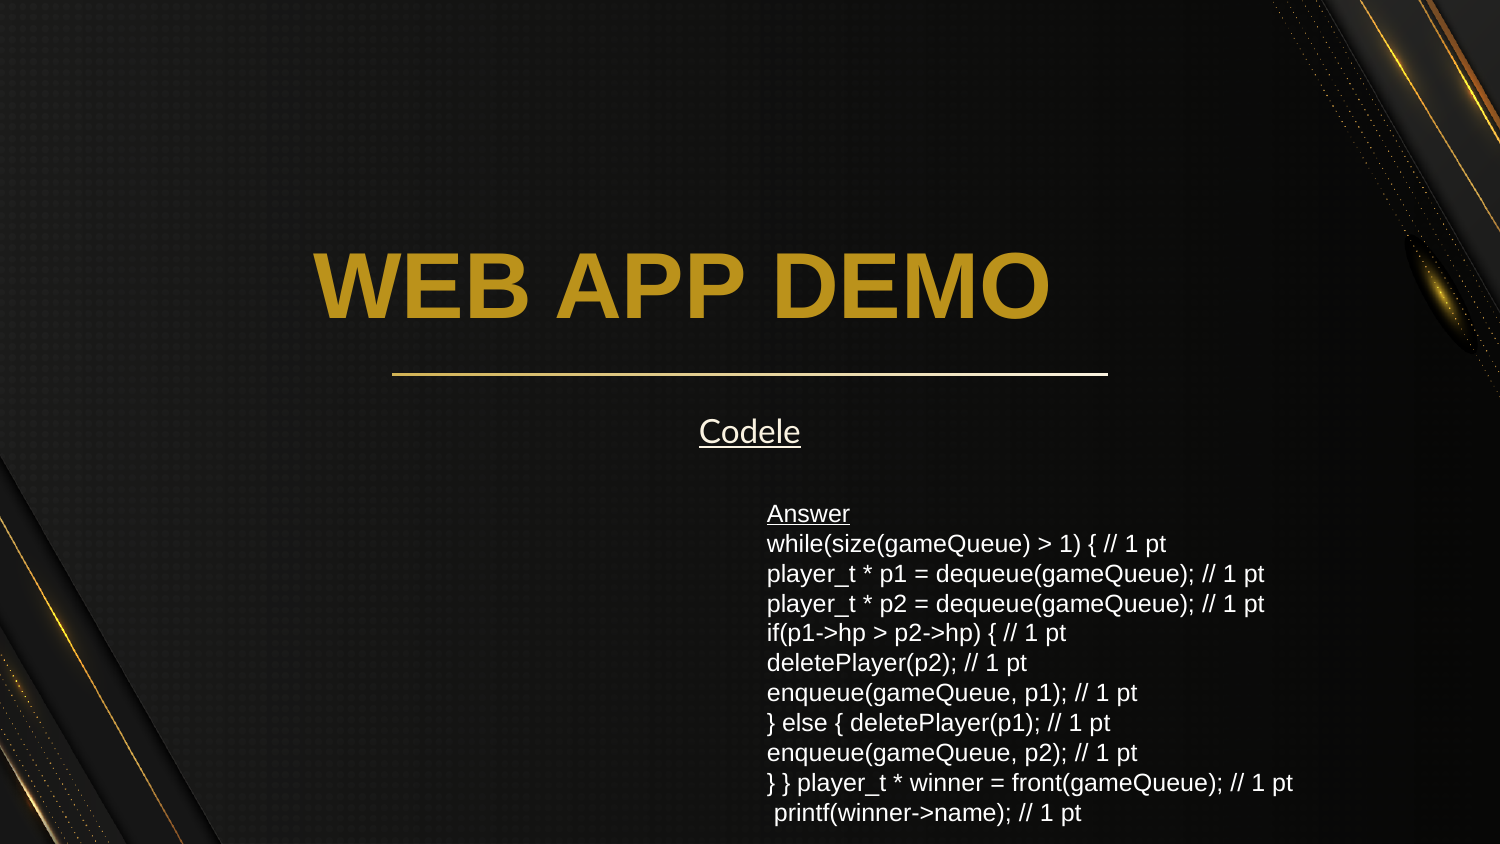

# WEB APP DEMO

Codele
Answer
while(size(gameQueue) > 1) { // 1 pt
player_t * p1 = dequeue(gameQueue); // 1 pt
player_t * p2 = dequeue(gameQueue); // 1 pt
if(p1->hp > p2->hp) { // 1 pt
deletePlayer(p2); // 1 pt
enqueue(gameQueue, p1); // 1 pt
} else { deletePlayer(p1); // 1 pt
enqueue(gameQueue, p2); // 1 pt
} } player_t * winner = front(gameQueue); // 1 pt
 printf(winner->name); // 1 pt